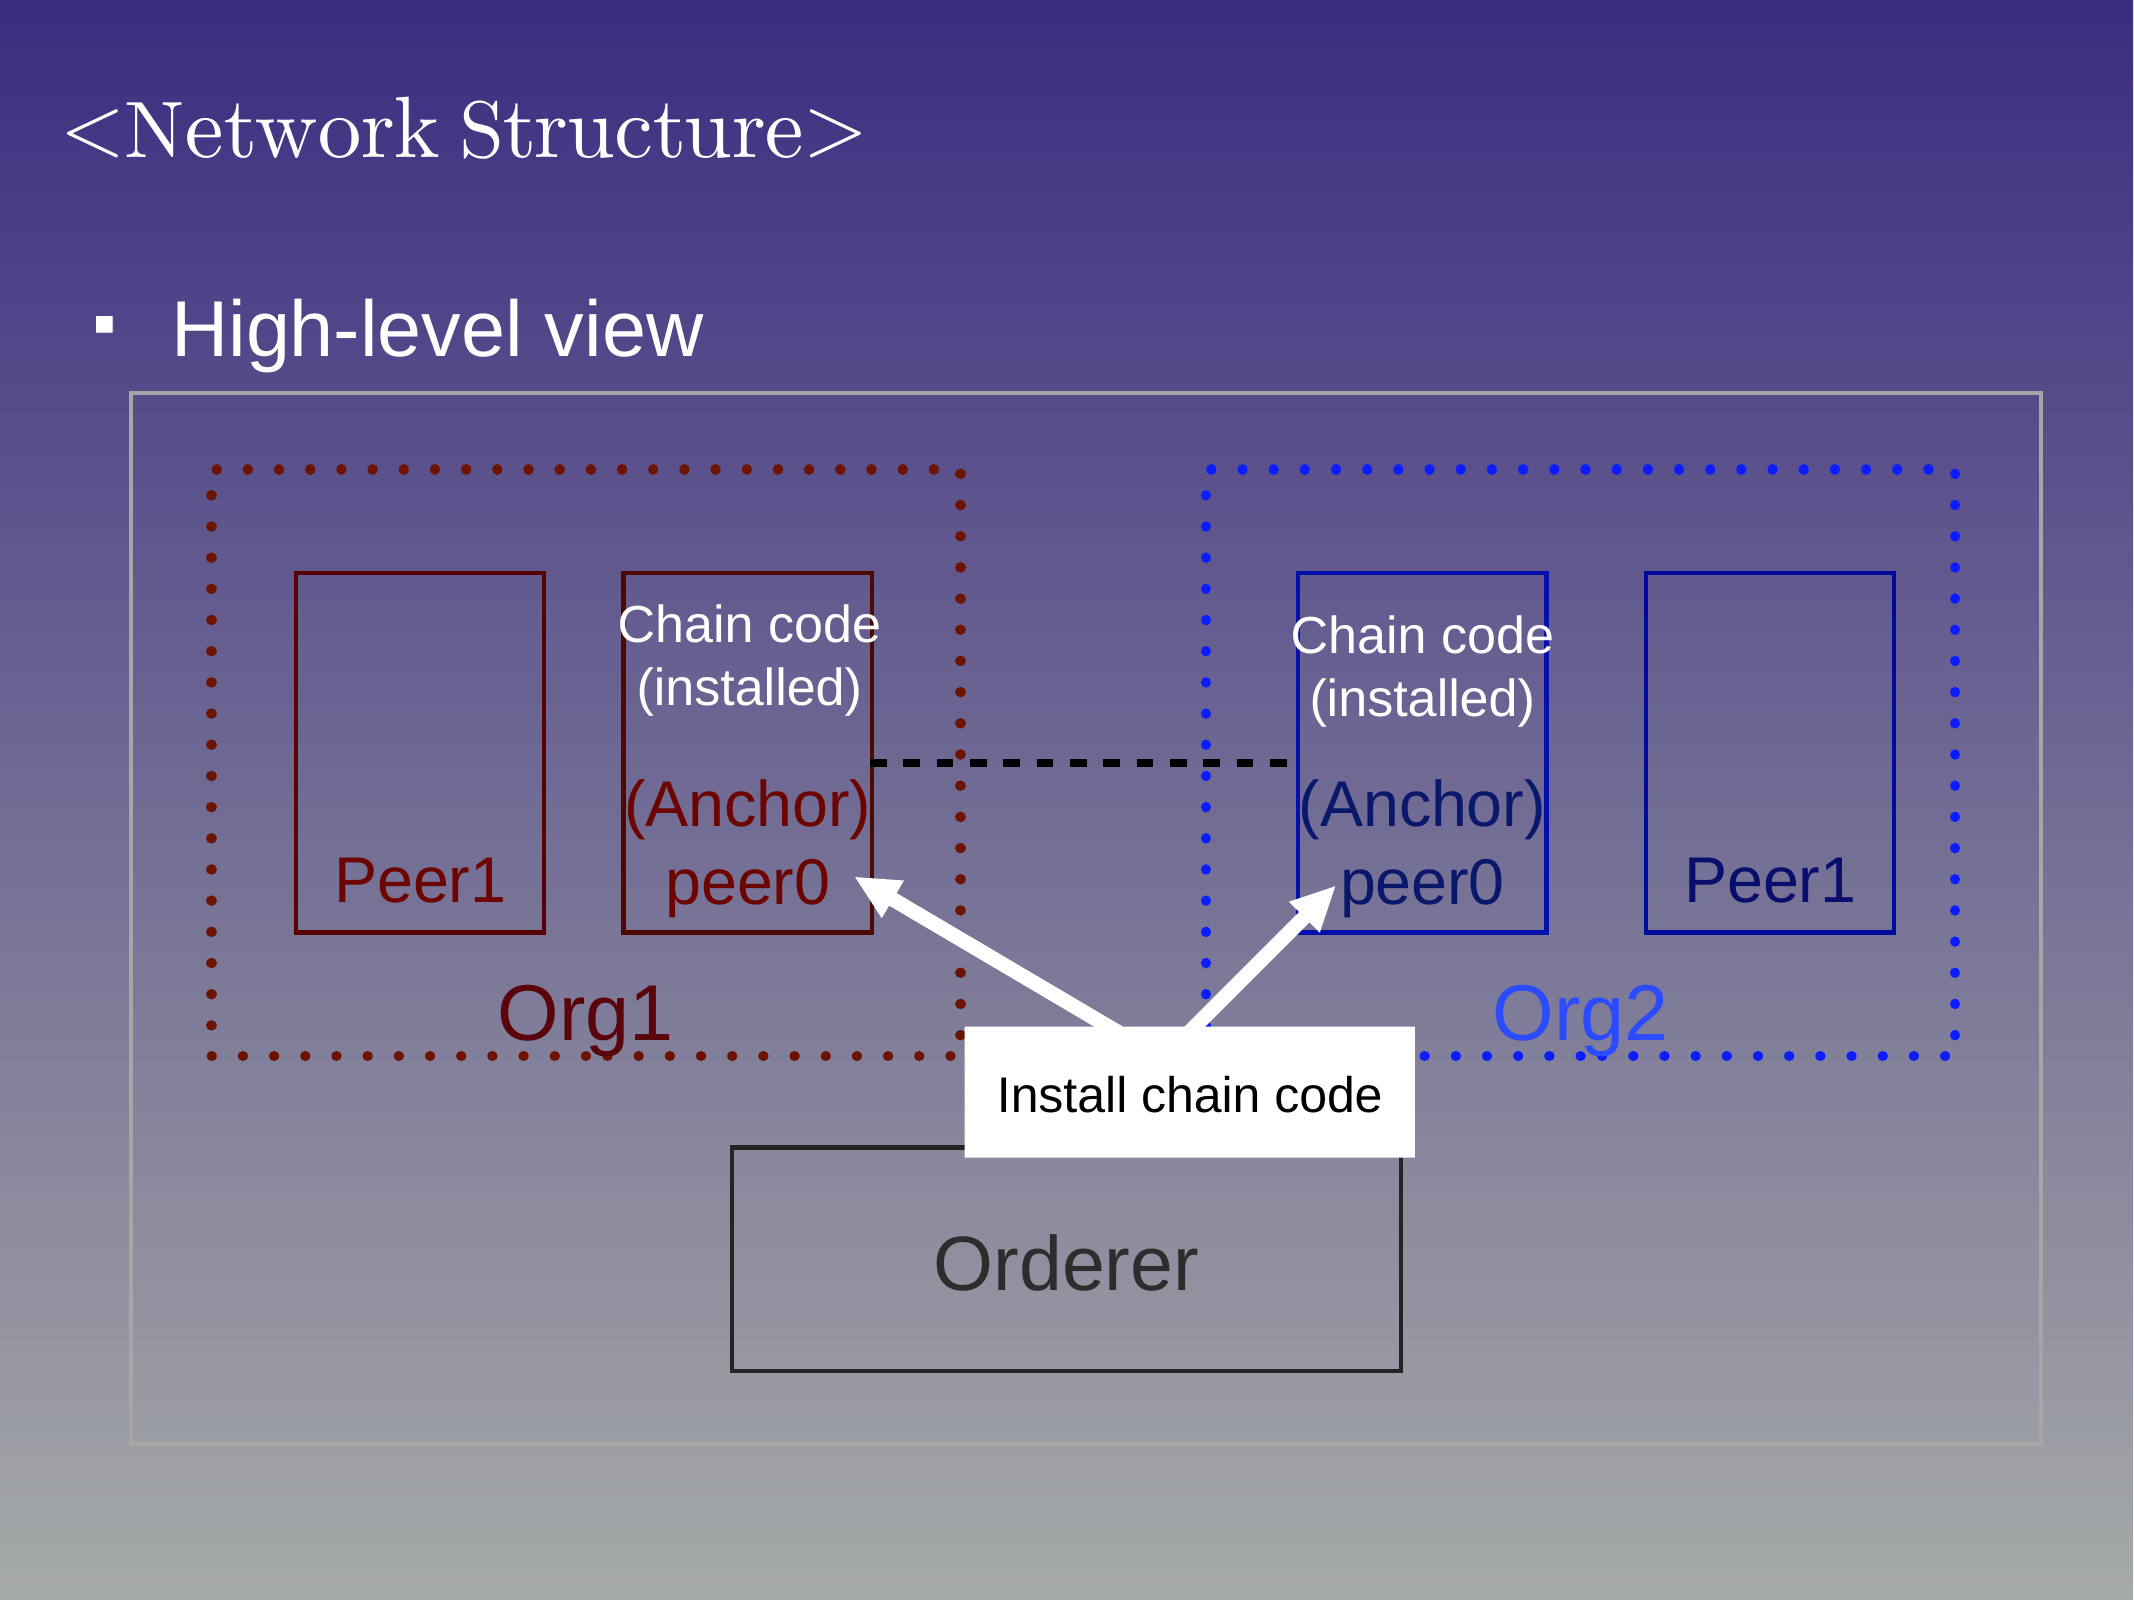

# <Network Structure>
High-level view

Chain code
(installed)
Chain code
(installed)
(Anchor)
peer0
(Anchor)
peer0

Peer1
Peer1

Install chain code
Org1
Org2
Orderer